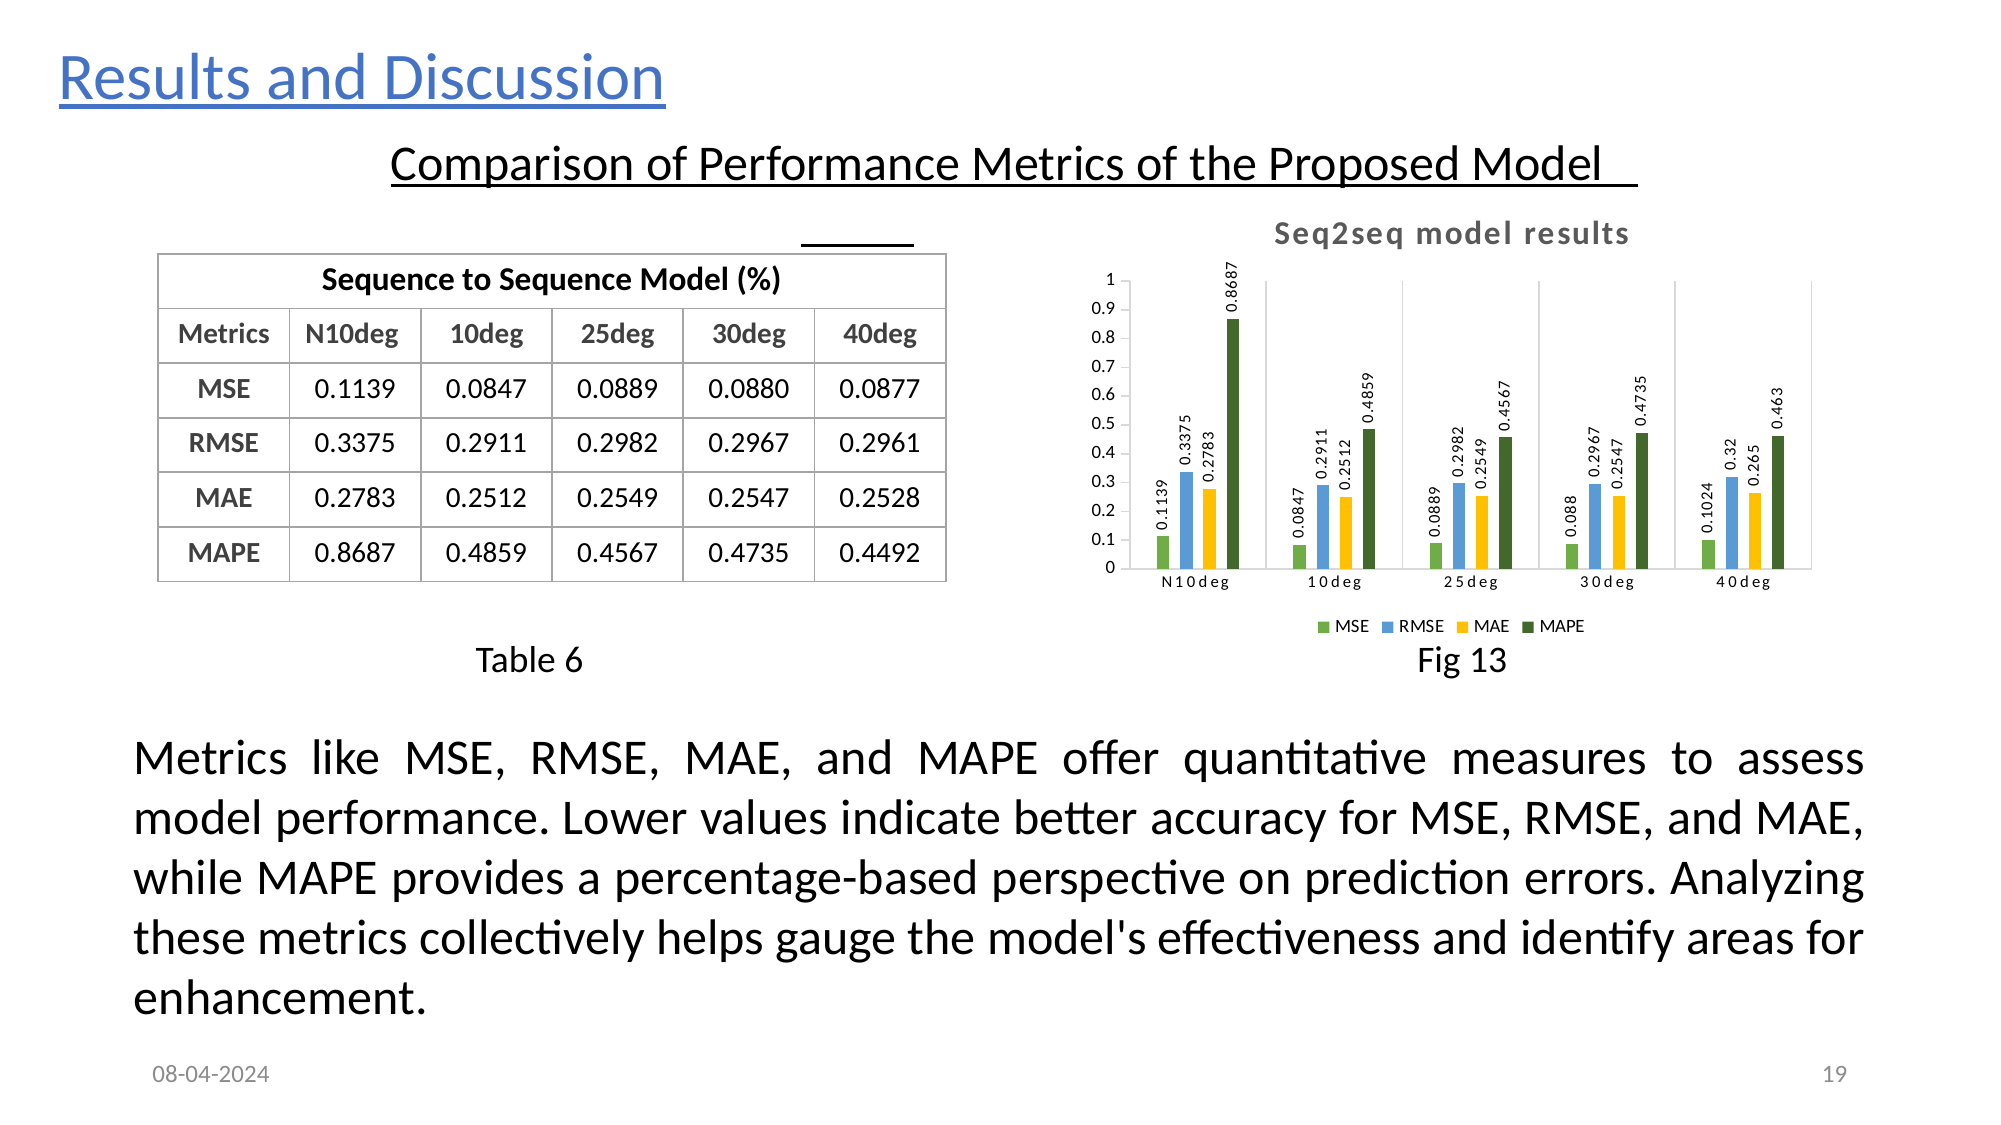

Results and Discussion
                                 Comparison of Performance Metrics of the Proposed Model

### Chart: Seq2seq model results

| Category | MSE | RMSE | MAE | MAPE |
|---|---|---|---|---|
| N10deg  | 0.1139 | 0.3375 | 0.2783 | 0.8687 |
| 10deg | 0.0847 | 0.2911 | 0.2512 | 0.4859 |
| 25deg | 0.0889 | 0.2982 | 0.2549 | 0.4567 |
| 30deg | 0.088 | 0.2967 | 0.2547 | 0.4735 |
| 40deg | 0.1024 | 0.32 | 0.265 | 0.463 |
| Sequence to Sequence Model (%) |  |  |  |  |  |
| --- | --- | --- | --- | --- | --- |
| Metrics | N10deg | 10deg | 25deg | 30deg | 40deg |
| MSE | 0.1139 | 0.0847 | 0.0889 | 0.0880 | 0.0877 |
| RMSE | 0.3375 | 0.2911 | 0.2982 | 0.2967 | 0.2961 |
| MAE | 0.2783 | 0.2512 | 0.2549 | 0.2547 | 0.2528 |
| MAPE | 0.8687 | 0.4859 | 0.4567 | 0.4735 | 0.4492 |
Table 6
Fig 13
Metrics like MSE, RMSE, MAE, and MAPE offer quantitative measures to assess model performance. Lower values indicate better accuracy for MSE, RMSE, and MAE, while MAPE provides a percentage-based perspective on prediction errors. Analyzing these metrics collectively helps gauge the model's effectiveness and identify areas for enhancement.
08-04-2024
19